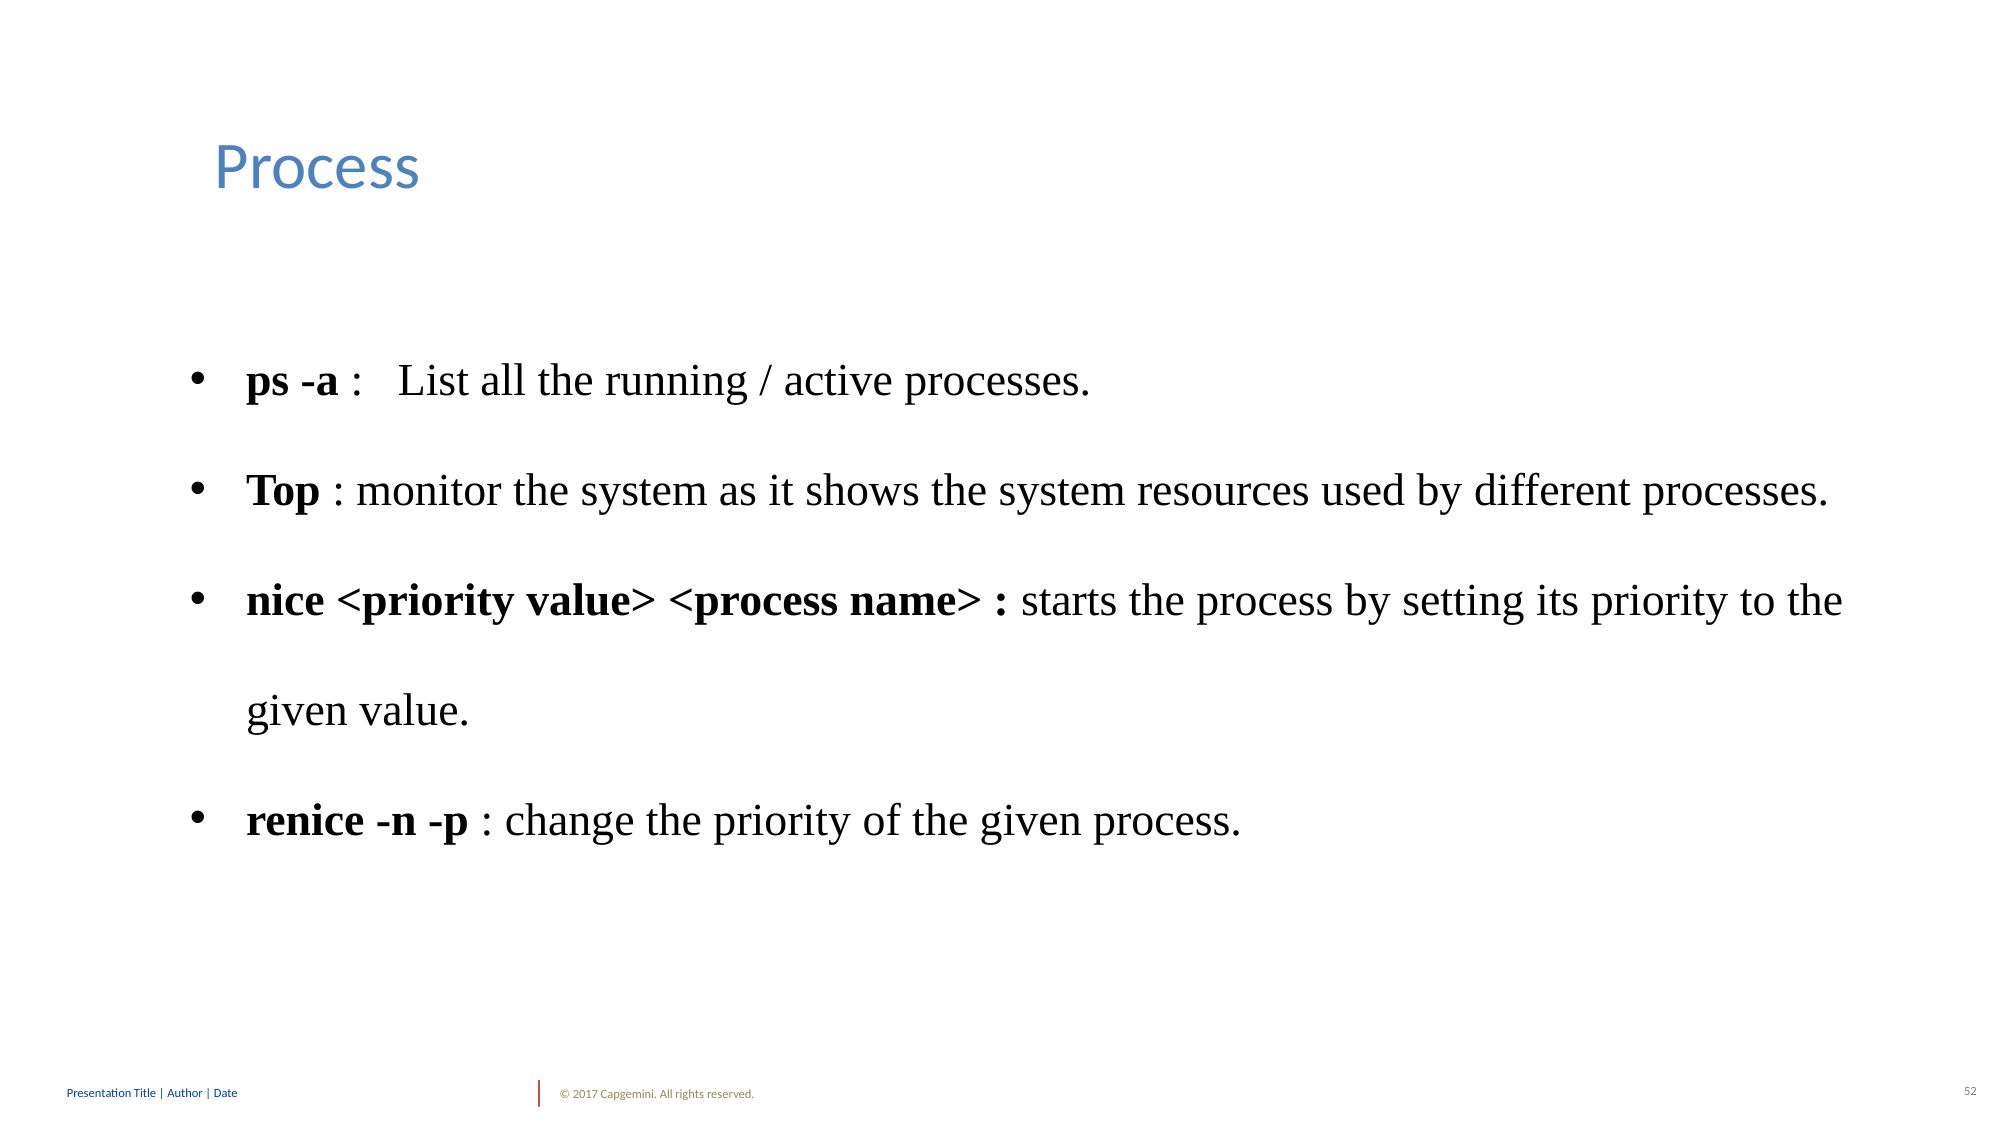

Process
ps -a :   List all the running / active processes.
Top : monitor the system as it shows the system resources used by different processes.
nice <priority value> <process name> : starts the process by setting its priority to the given value.
renice -n -p : change the priority of the given process.